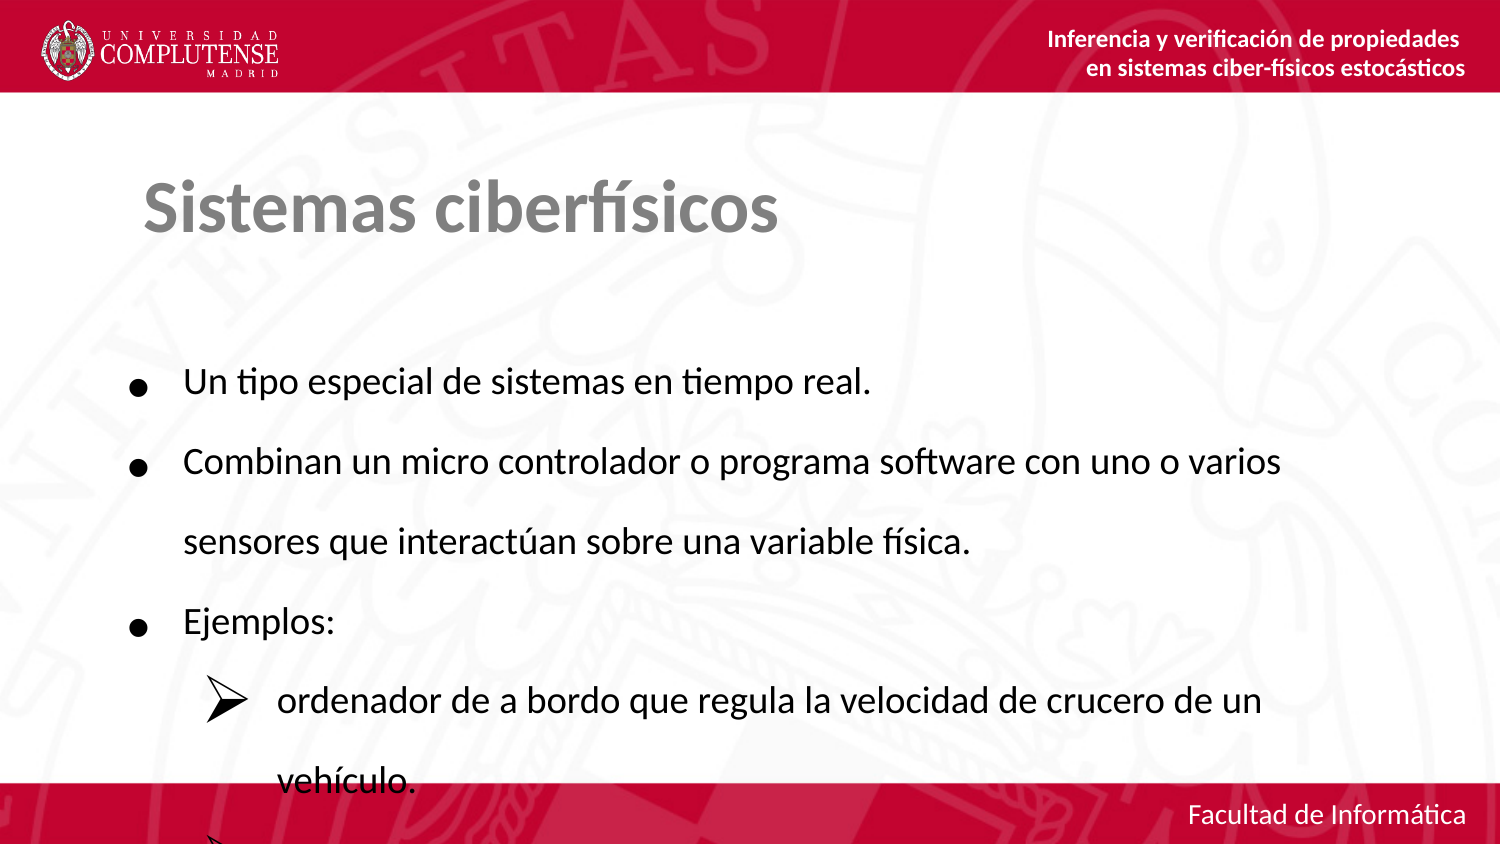

Inferencia y verificación de propiedades
en sistemas ciber-físicos estocásticos
 Sistemas ciberfísicos

Un tipo especial de sistemas en tiempo real.
Combinan un micro controlador o programa software con uno o varios sensores que interactúan sobre una variable física.
Ejemplos:
ordenador de a bordo que regula la velocidad de crucero de un vehículo.
el piloto automático que controla la altitud y trayectoria de un avión.

Facultad de Informática